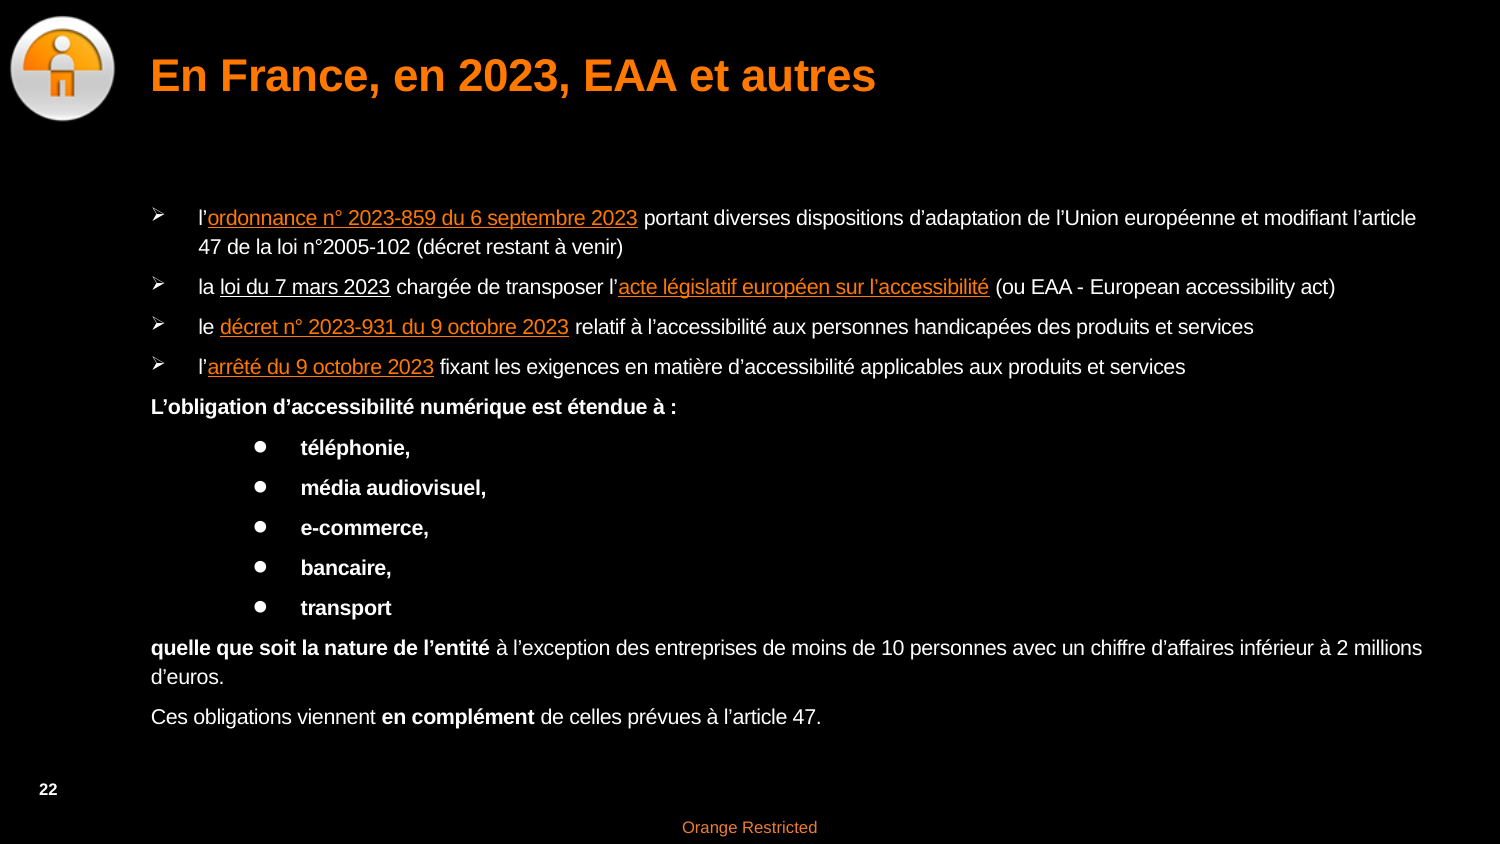

# En France, en 2023, EAA et autres
l’ordonnance n° 2023-859 du 6 septembre 2023 portant diverses dispositions d’adaptation de l’Union européenne et modifiant l’article 47 de la loi n°2005-102 (décret restant à venir)
la loi du 7 mars 2023 chargée de transposer l’acte législatif européen sur l’accessibilité (ou EAA - European accessibility act)
le décret n° 2023-931 du 9 octobre 2023 relatif à l’accessibilité aux personnes handicapées des produits et services
l’arrêté du 9 octobre 2023 fixant les exigences en matière d’accessibilité applicables aux produits et services
L’obligation d’accessibilité numérique est étendue à :
téléphonie,
média audiovisuel,
e-commerce,
bancaire,
transport
quelle que soit la nature de l’entité à l’exception des entreprises de moins de 10 personnes avec un chiffre d’affaires inférieur à 2 millions d’euros.
Ces obligations viennent en complément de celles prévues à l’article 47.